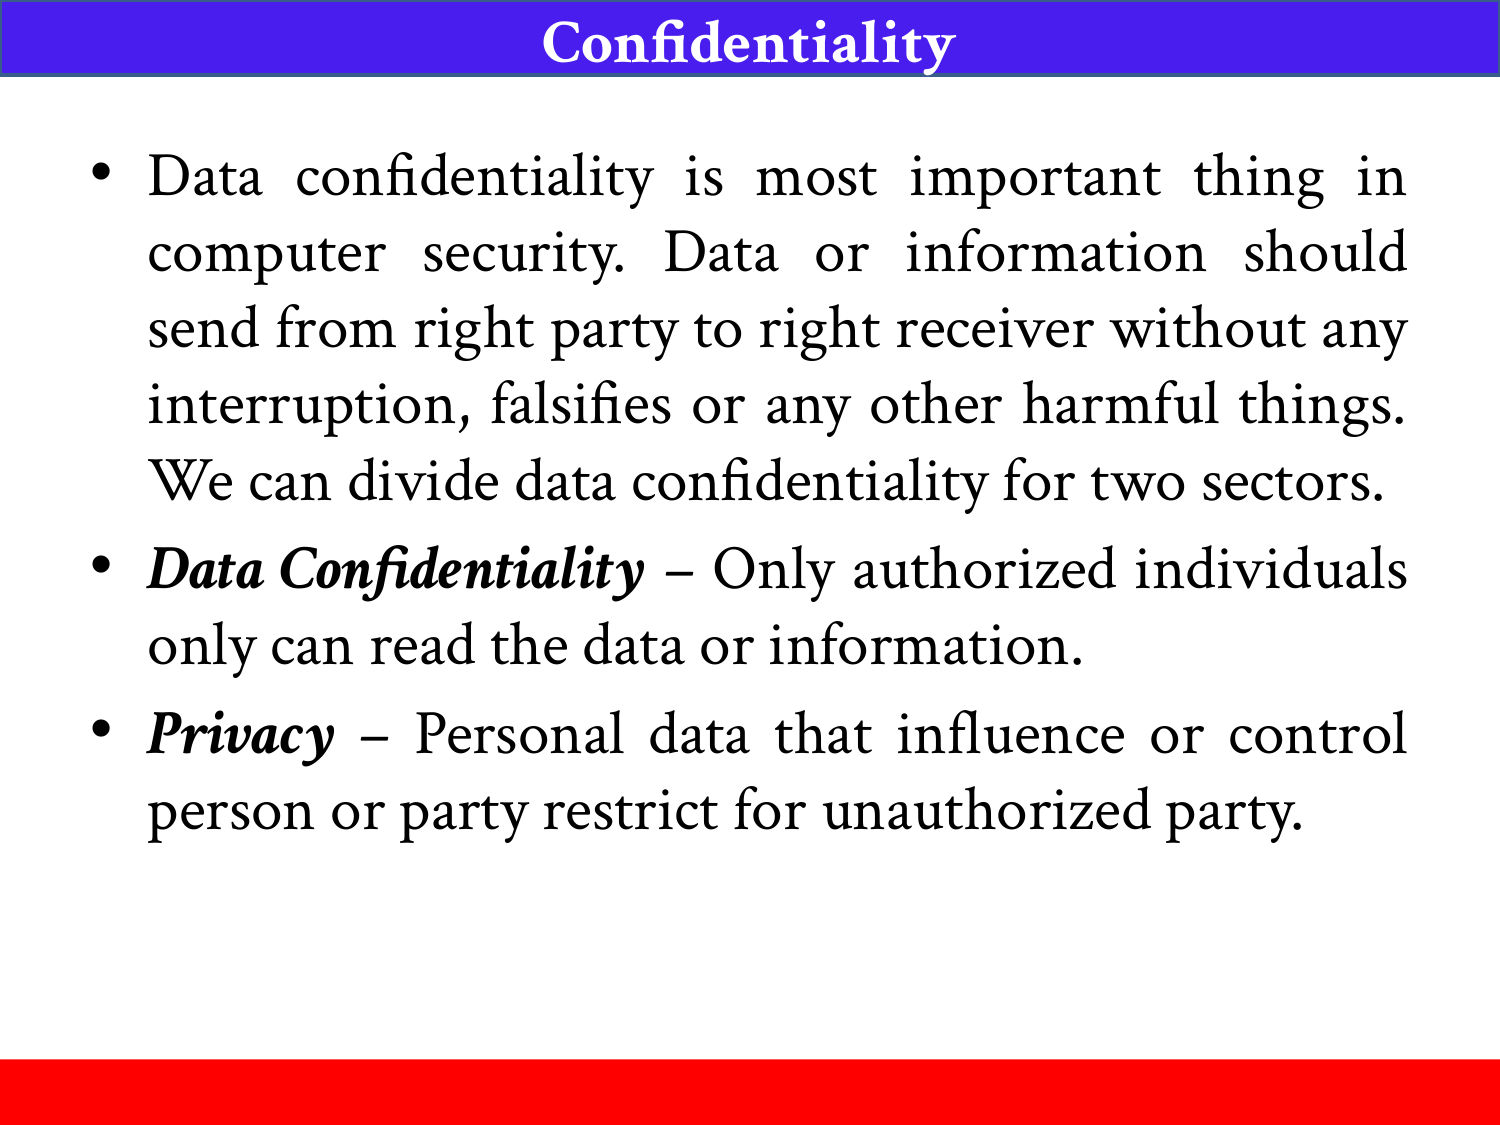

Confidentiality
Data confidentiality is most important thing in computer security. Data or information should send from right party to right receiver without any interruption, falsifies or any other harmful things. We can divide data confidentiality for two sectors.
Data Confidentiality – Only authorized individuals only can read the data or information.
Privacy – Personal data that influence or control person or party restrict for unauthorized party.